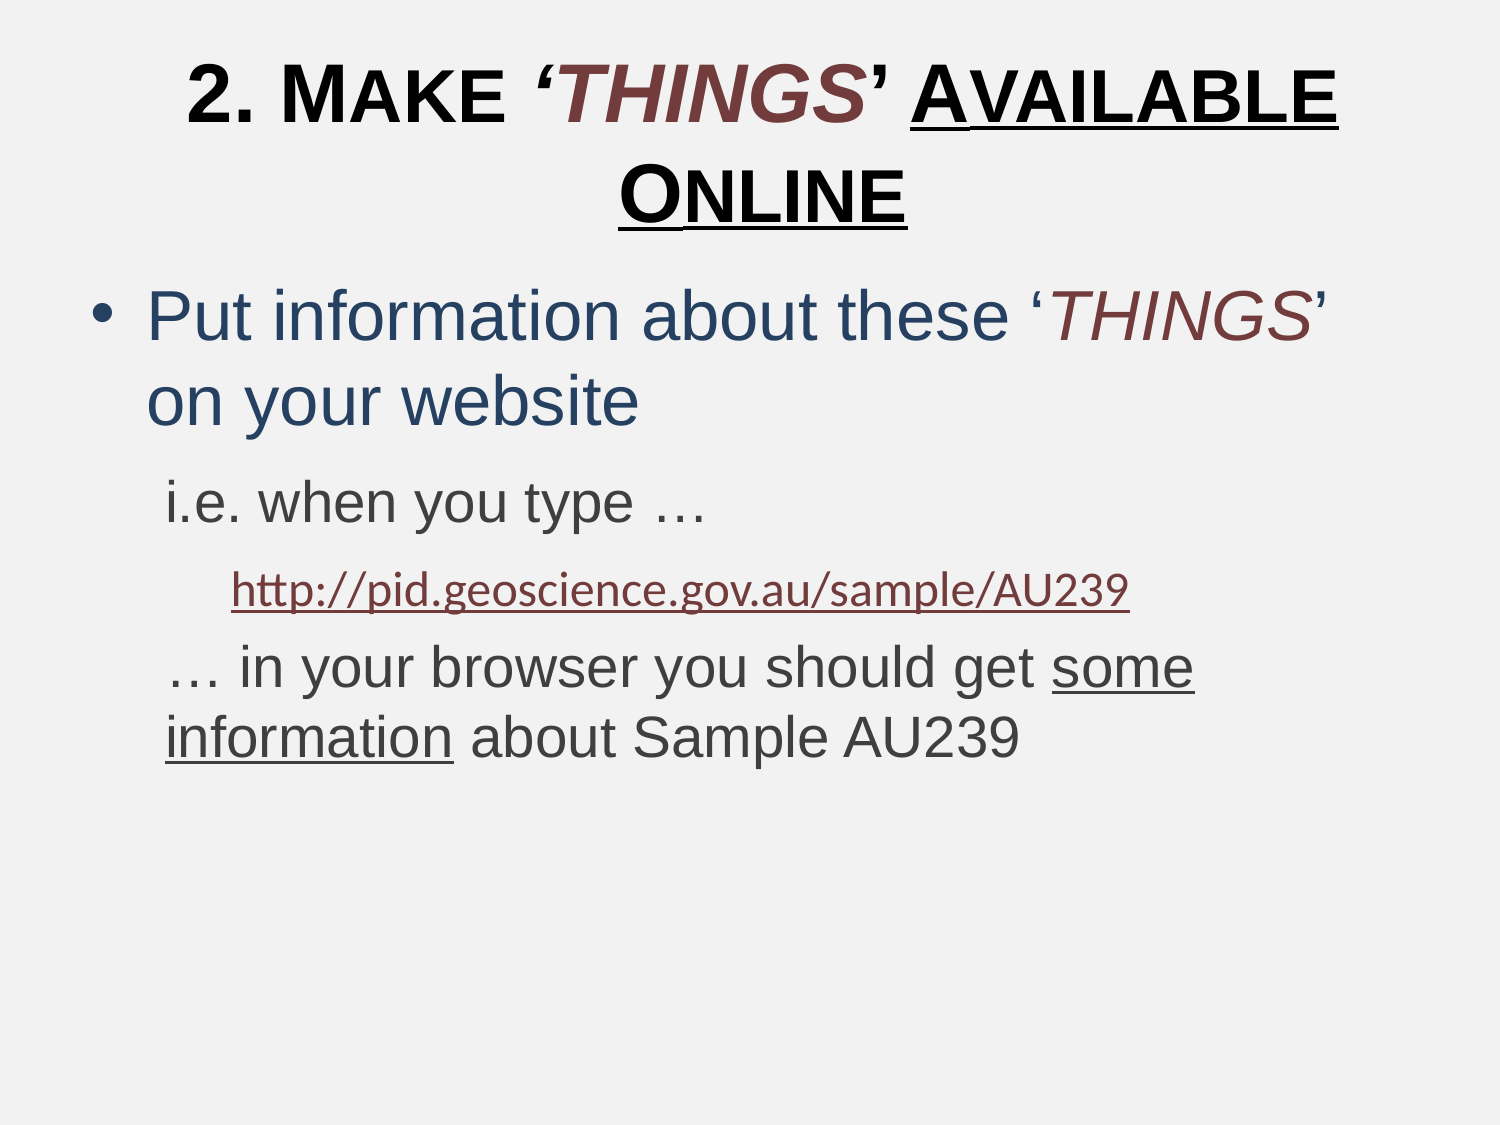

# 2. MAKE ‘THINGS’ AVAILABLE ONLINE
Put information about these ‘THINGS’ on your website
i.e. when you type …
http://pid.geoscience.gov.au/sample/AU239
… in your browser you should get some information about Sample AU239